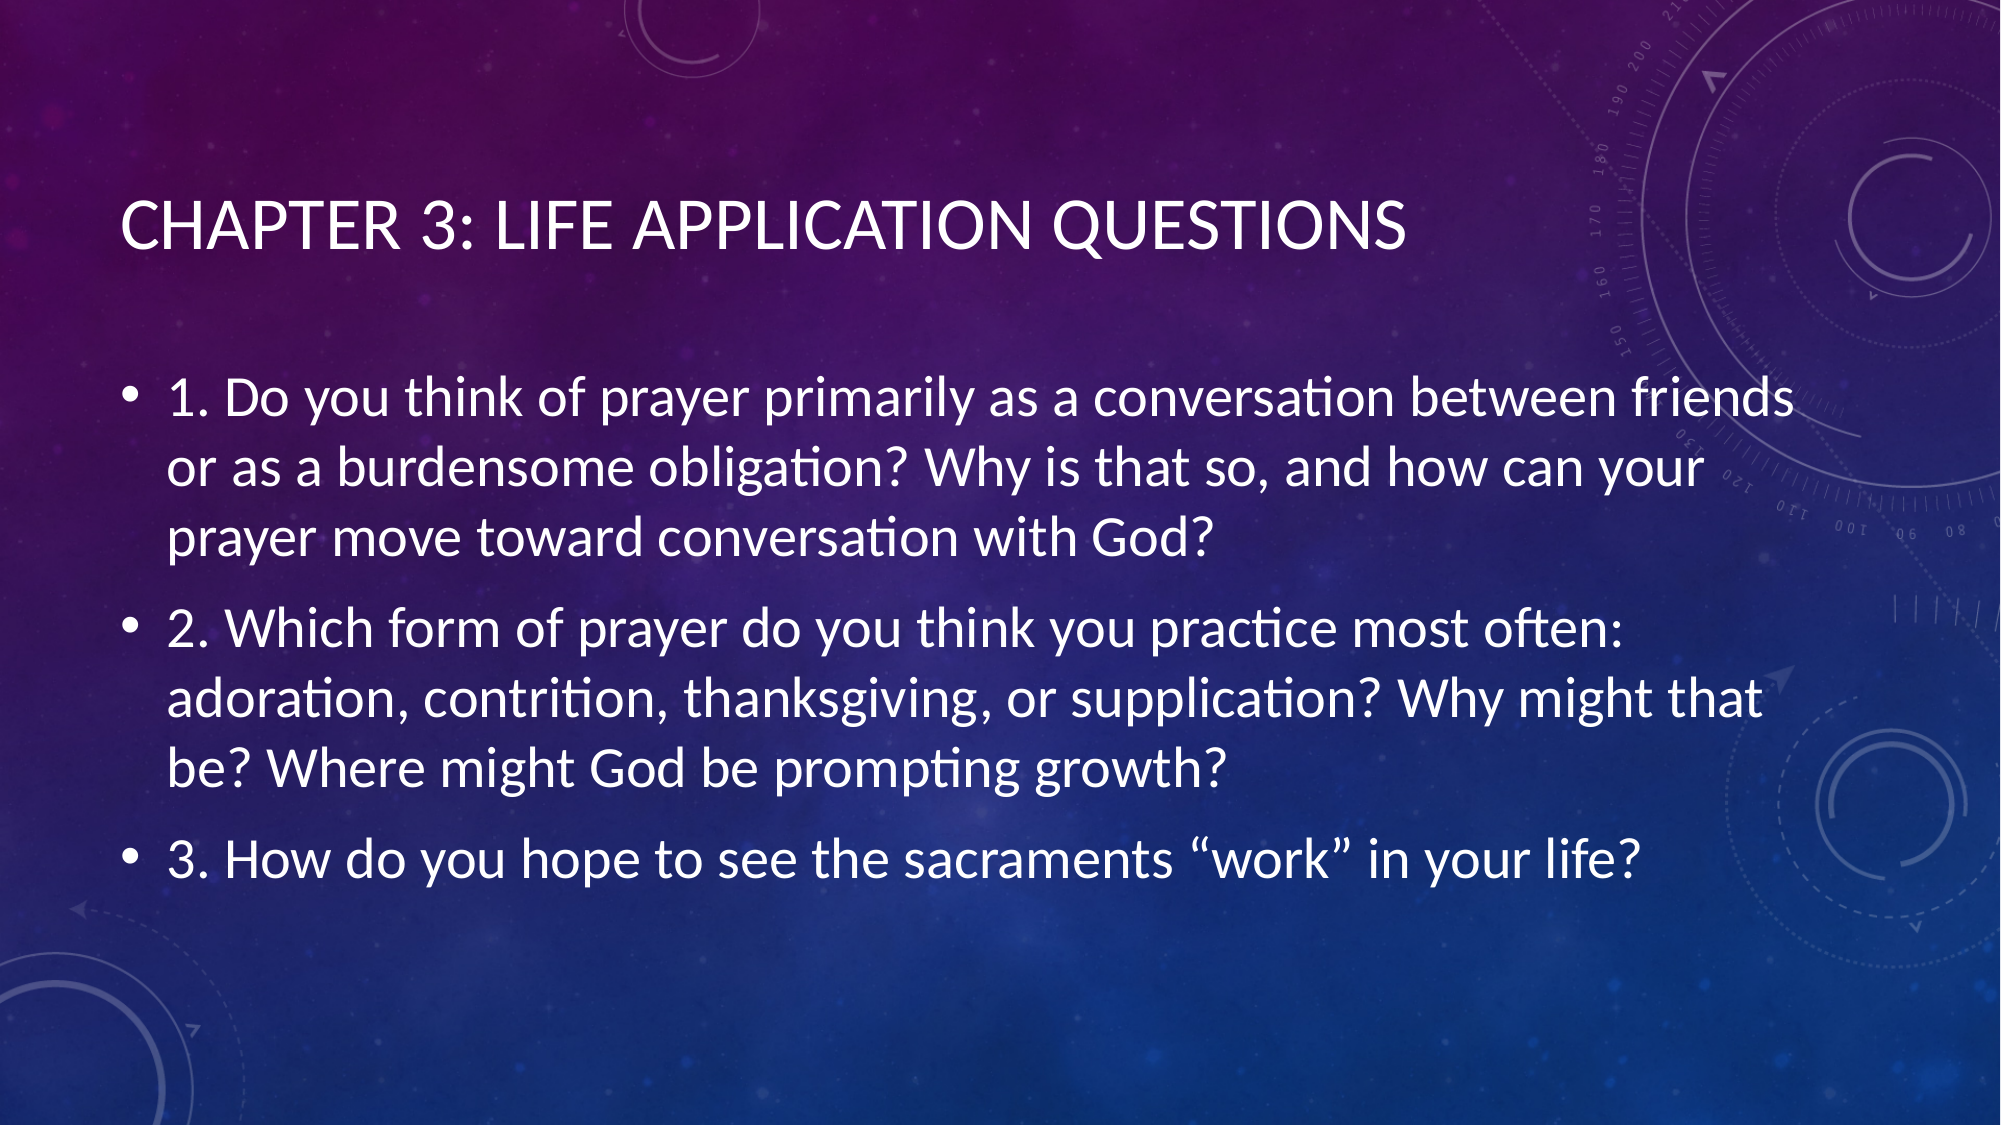

# Chapter 3: Life Application Questions
1. Do you think of prayer primarily as a conversation between friends or as a burdensome obligation? Why is that so, and how can your prayer move toward conversation with God?
2. Which form of prayer do you think you practice most often: adoration, contrition, thanksgiving, or supplication? Why might that be? Where might God be prompting growth?
3. How do you hope to see the sacraments “work” in your life?